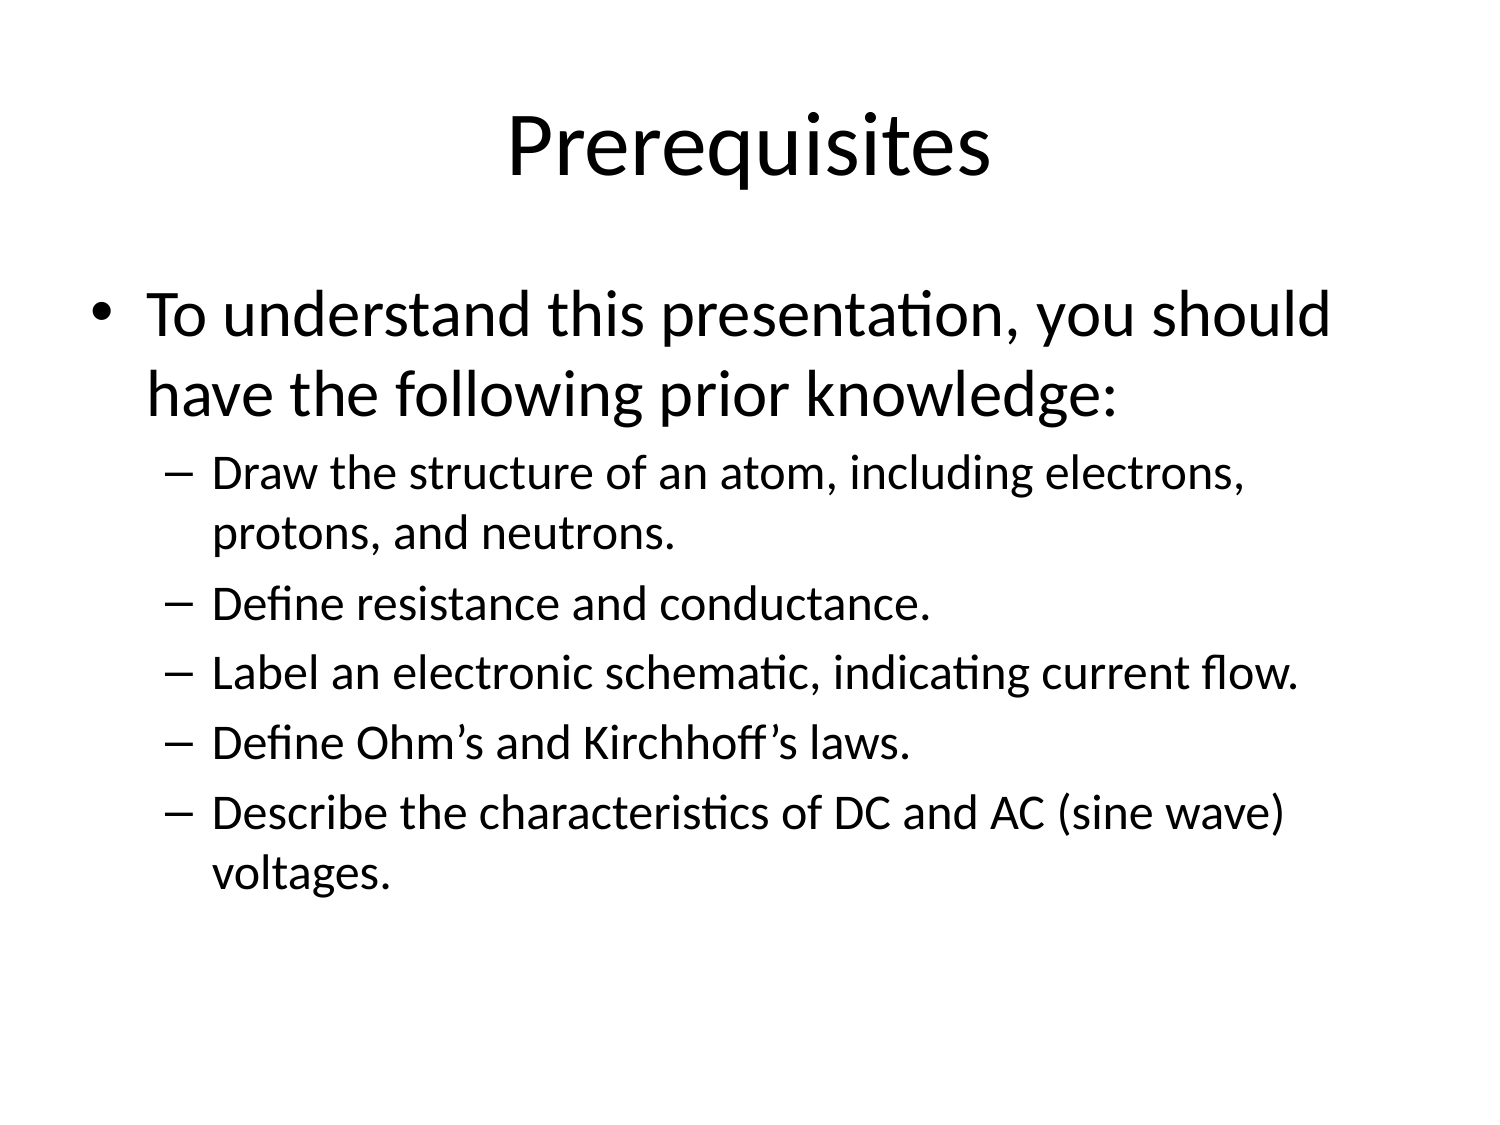

# Prerequisites
To understand this presentation, you should have the following prior knowledge:
Draw the structure of an atom, including electrons, protons, and neutrons.
Define resistance and conductance.
Label an electronic schematic, indicating current flow.
Define Ohm’s and Kirchhoff’s laws.
Describe the characteristics of DC and AC (sine wave) voltages.